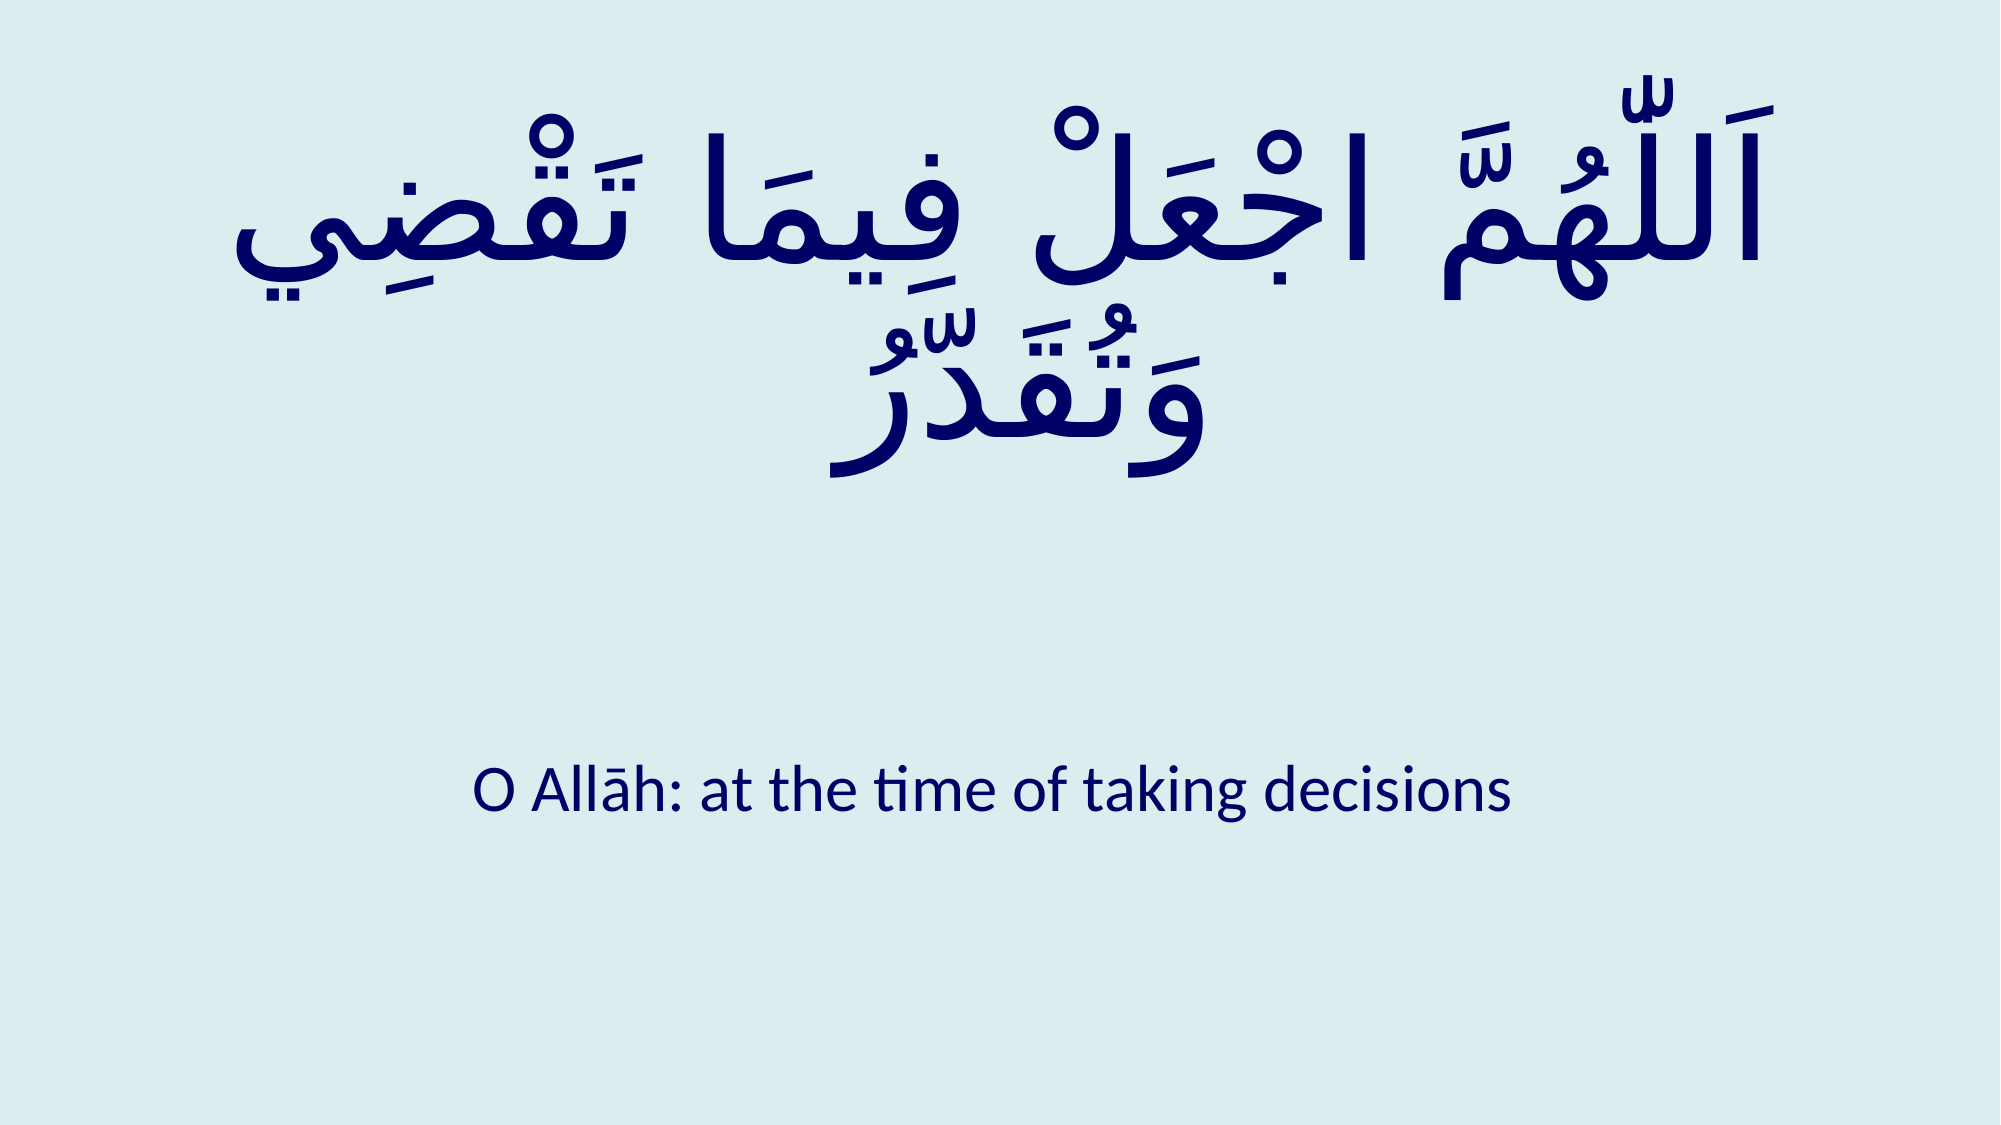

# اَللّٰهُمَّ اجْعَلْ فِيمَا تَقْضِي وَتُقَدّرُ
O Allāh: at the time of taking decisions